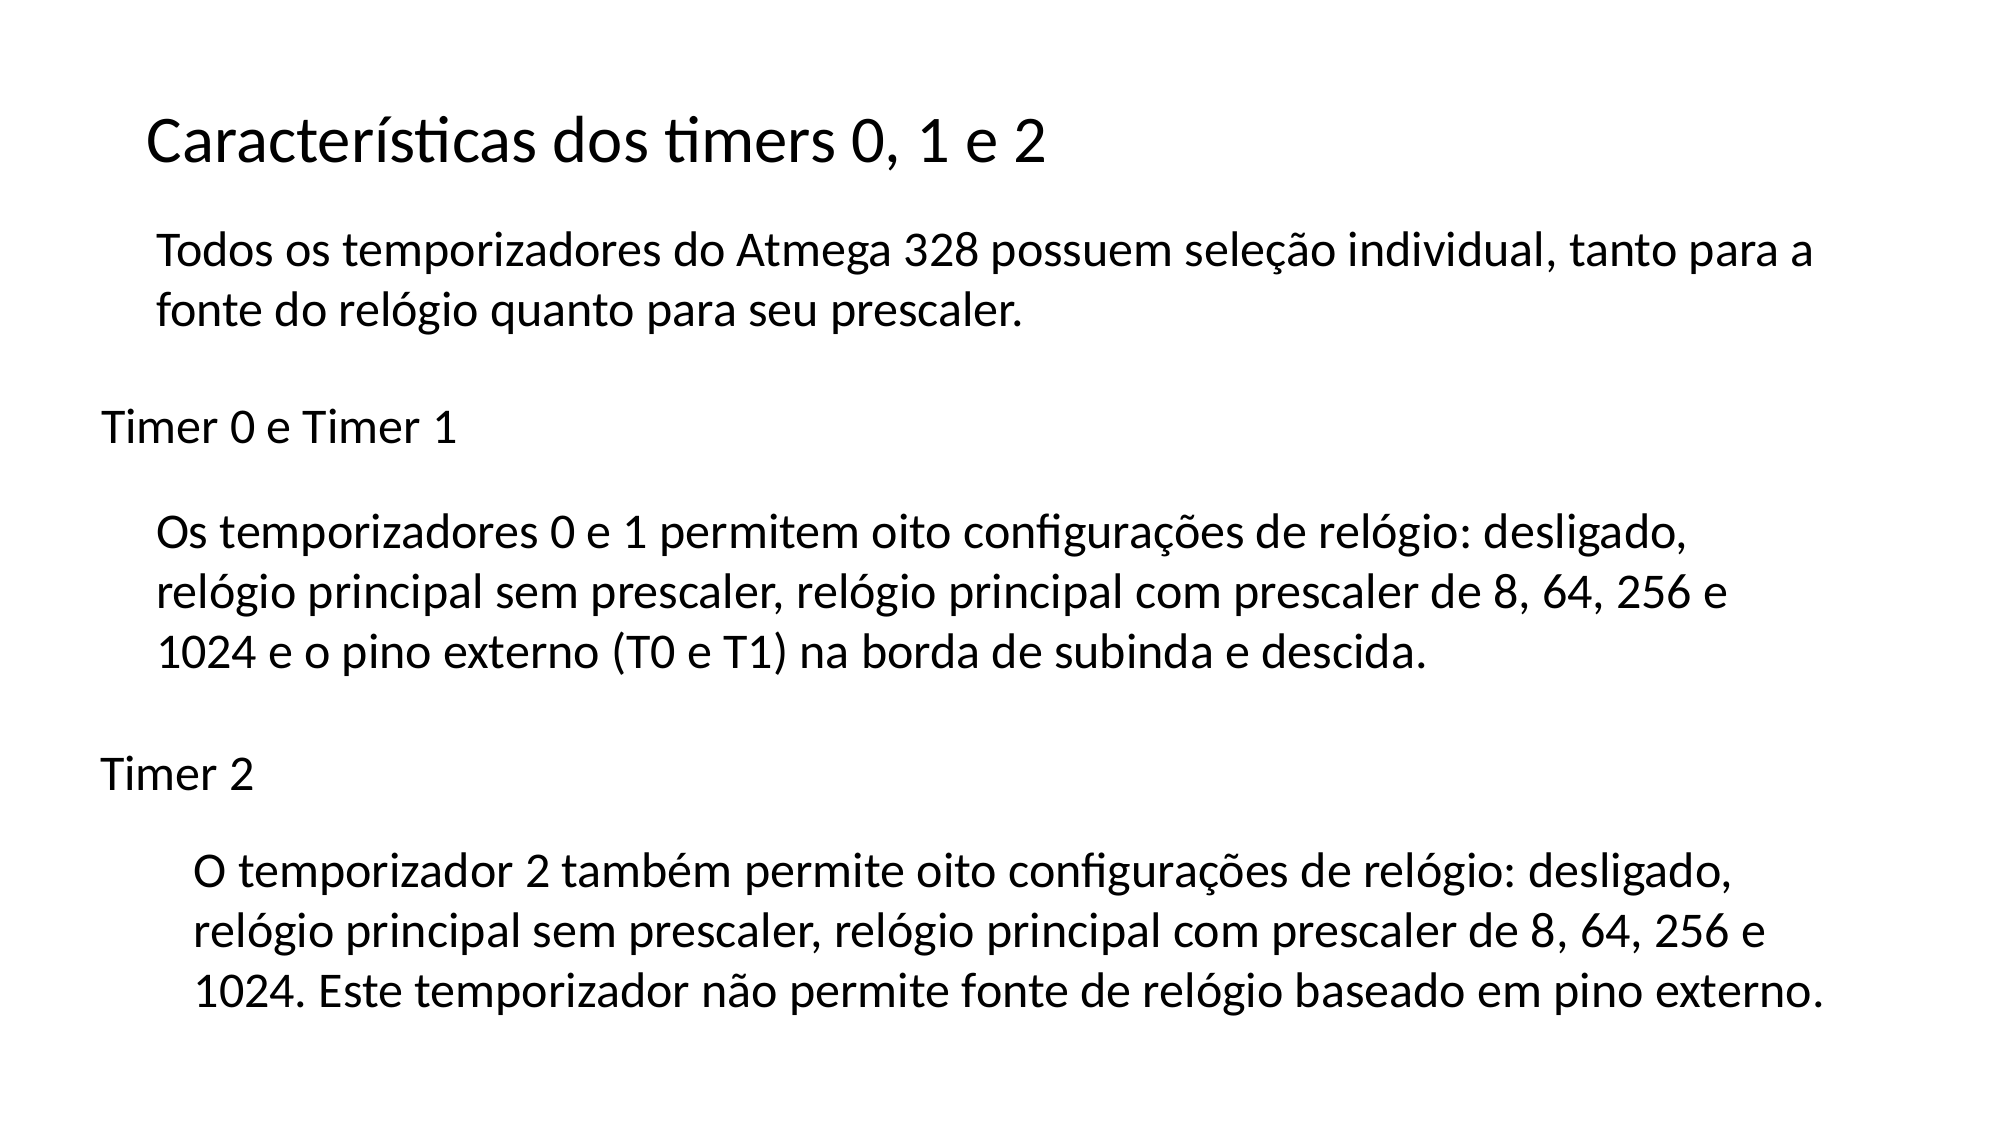

Características dos timers 0, 1 e 2
Todos os temporizadores do Atmega 328 possuem seleção individual, tanto para a fonte do relógio quanto para seu prescaler.
Timer 0 e Timer 1
Os temporizadores 0 e 1 permitem oito configurações de relógio: desligado, relógio principal sem prescaler, relógio principal com prescaler de 8, 64, 256 e 1024 e o pino externo (T0 e T1) na borda de subinda e descida.
Timer 2
O temporizador 2 também permite oito configurações de relógio: desligado, relógio principal sem prescaler, relógio principal com prescaler de 8, 64, 256 e 1024. Este temporizador não permite fonte de relógio baseado em pino externo.